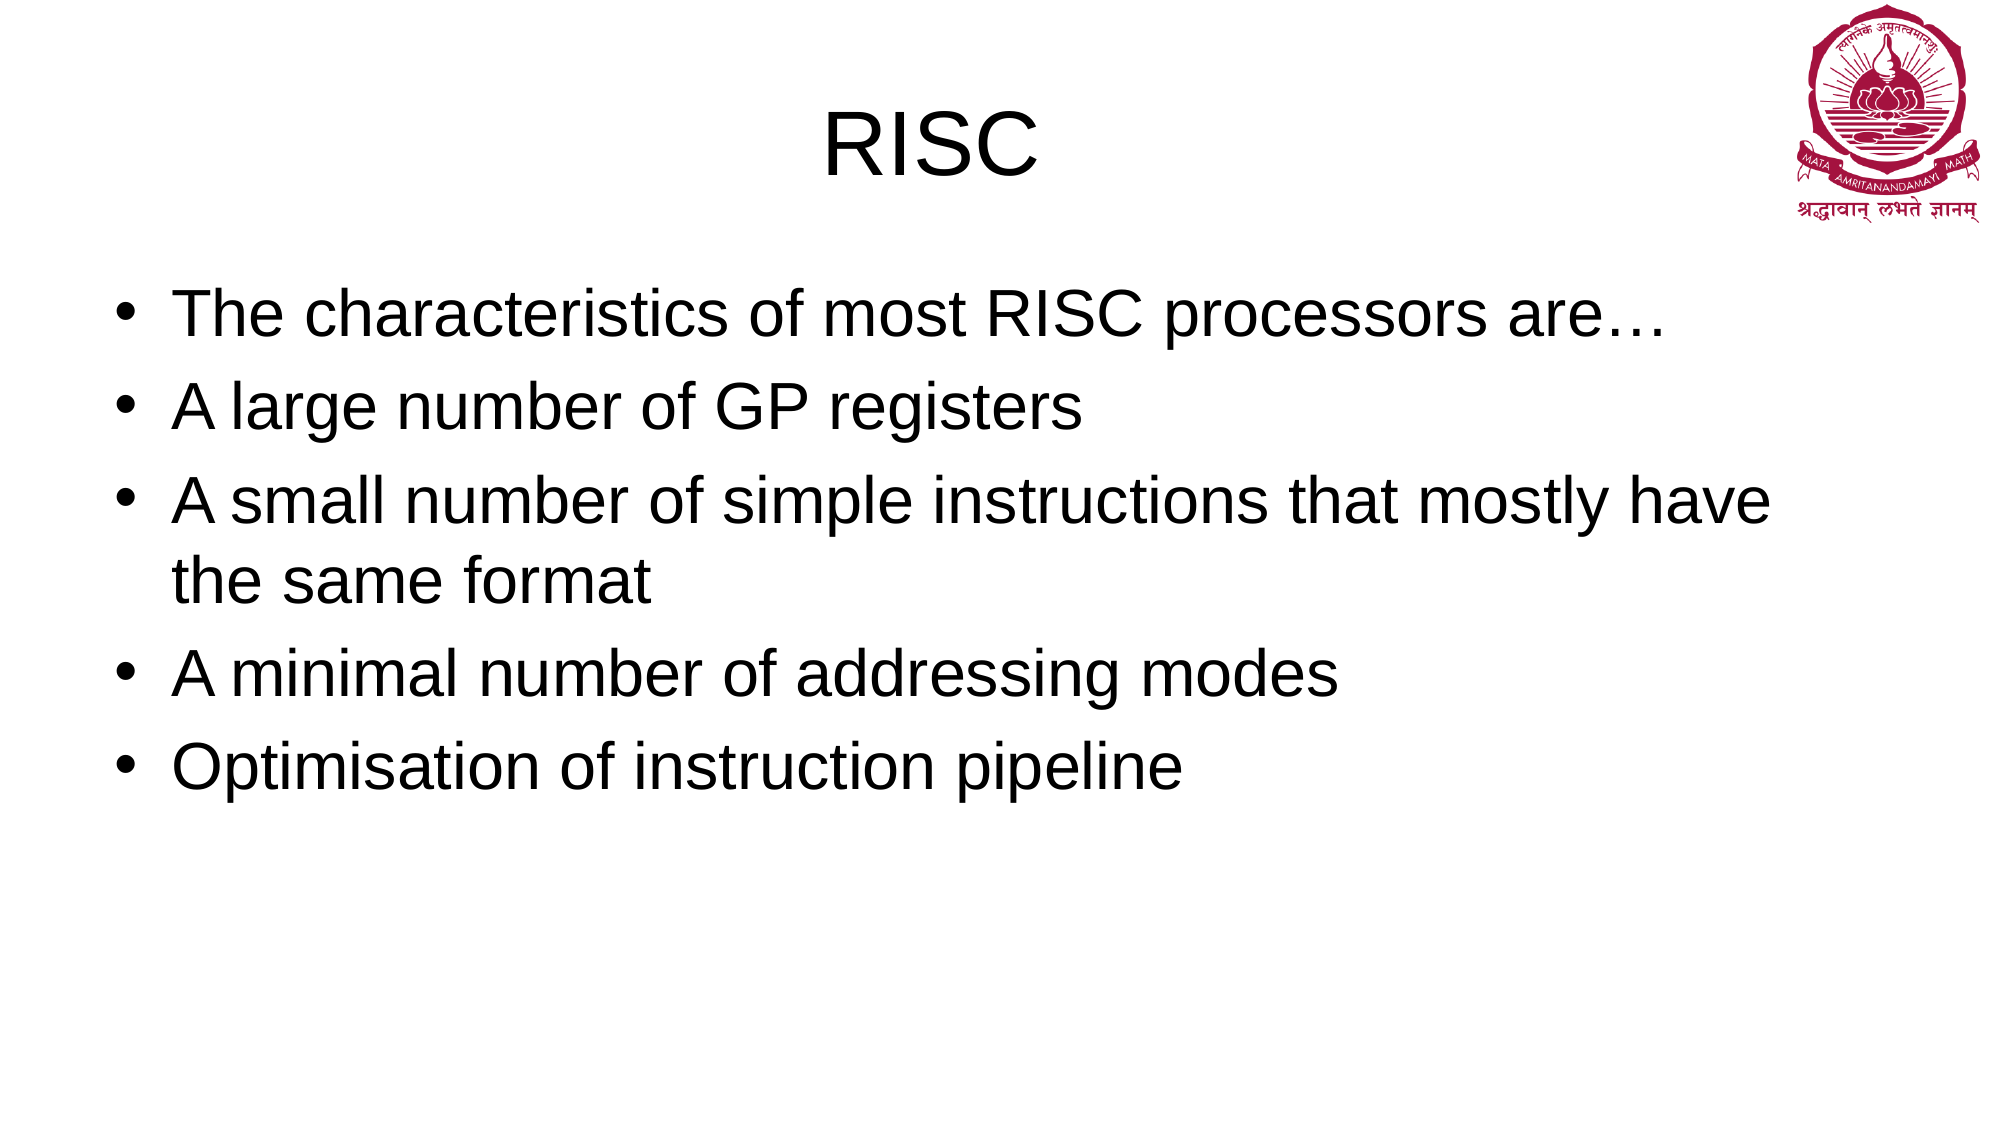

# RISC
The characteristics of most RISC processors are…
A large number of GP registers
A small number of simple instructions that mostly have the same format
A minimal number of addressing modes
Optimisation of instruction pipeline